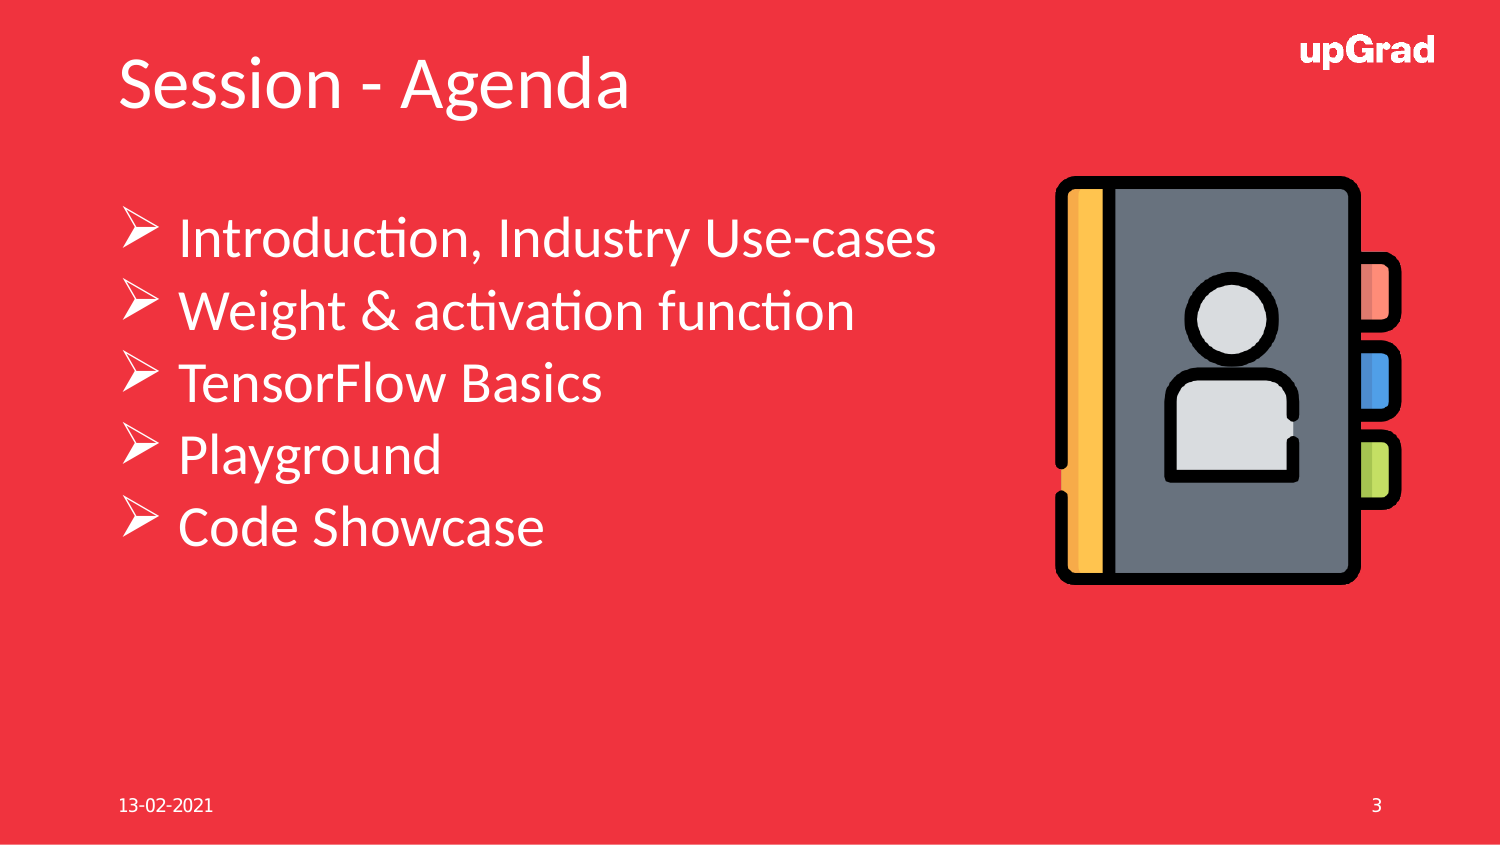

# Session - Agenda

Introduction, Industry Use-cases
Weight & activation function
TensorFlow Basics
Playground
Code Showcase
13-02-2021
3